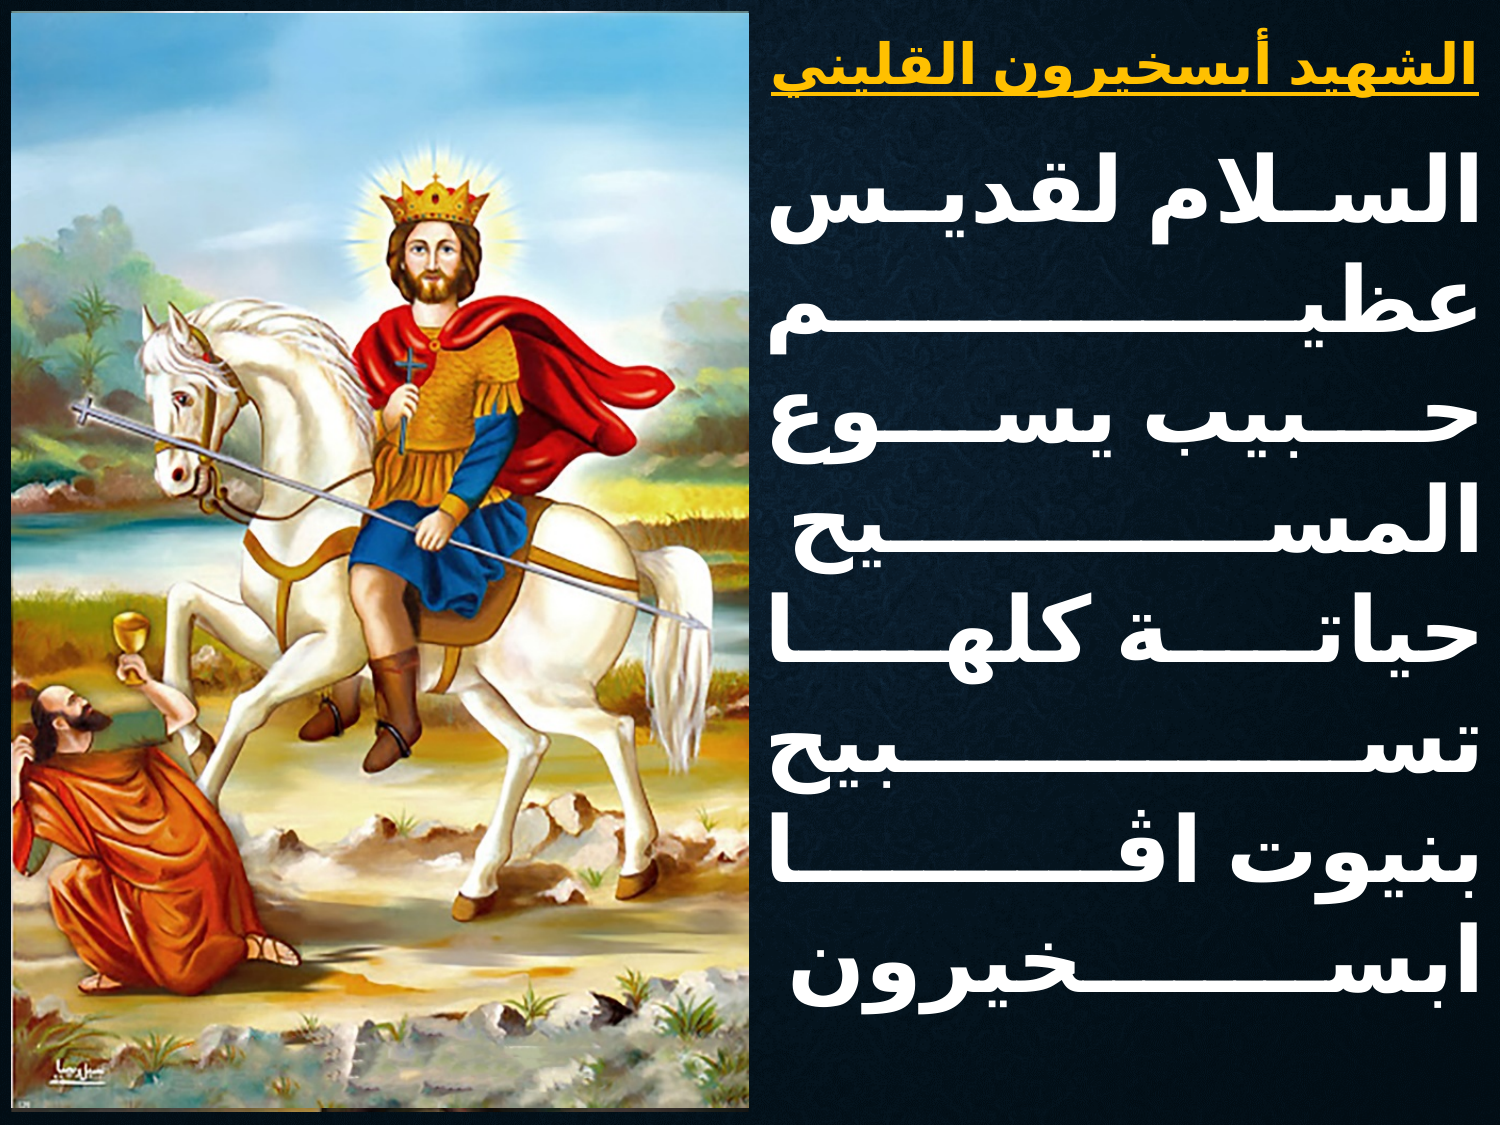

الشهيد أبسخيرون القليني
السلام لقديس عظيم
حبيب يسوع المسيح
حياتة كلها تسبيح
بنيوت اڤا ابسخيرون
ولد هذا القديس
من أبوين طاهرين
فى كفر الشيخ بلقين
بنيوت اڤا ابسخيرون